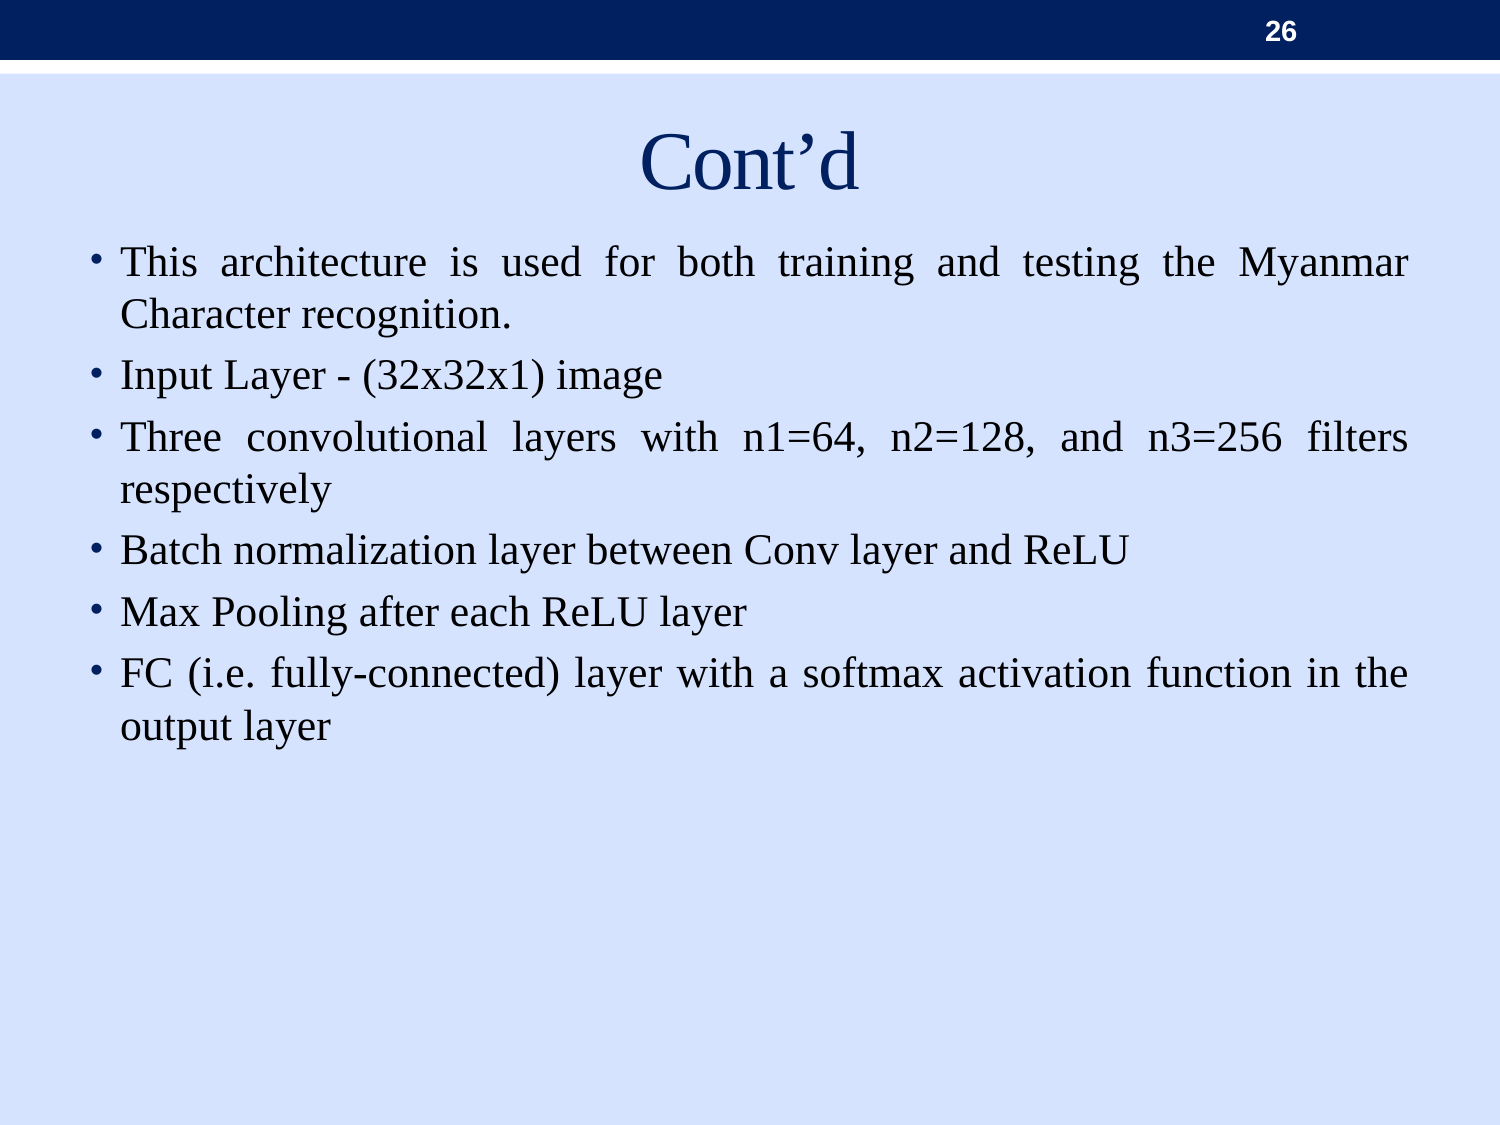

26
# Cont’d
This architecture is used for both training and testing the Myanmar Character recognition.
Input Layer - (32x32x1) image
Three convolutional layers with n1=64, n2=128, and n3=256 filters respectively
Batch normalization layer between Conv layer and ReLU
Max Pooling after each ReLU layer
FC (i.e. fully-connected) layer with a softmax activation function in the output layer